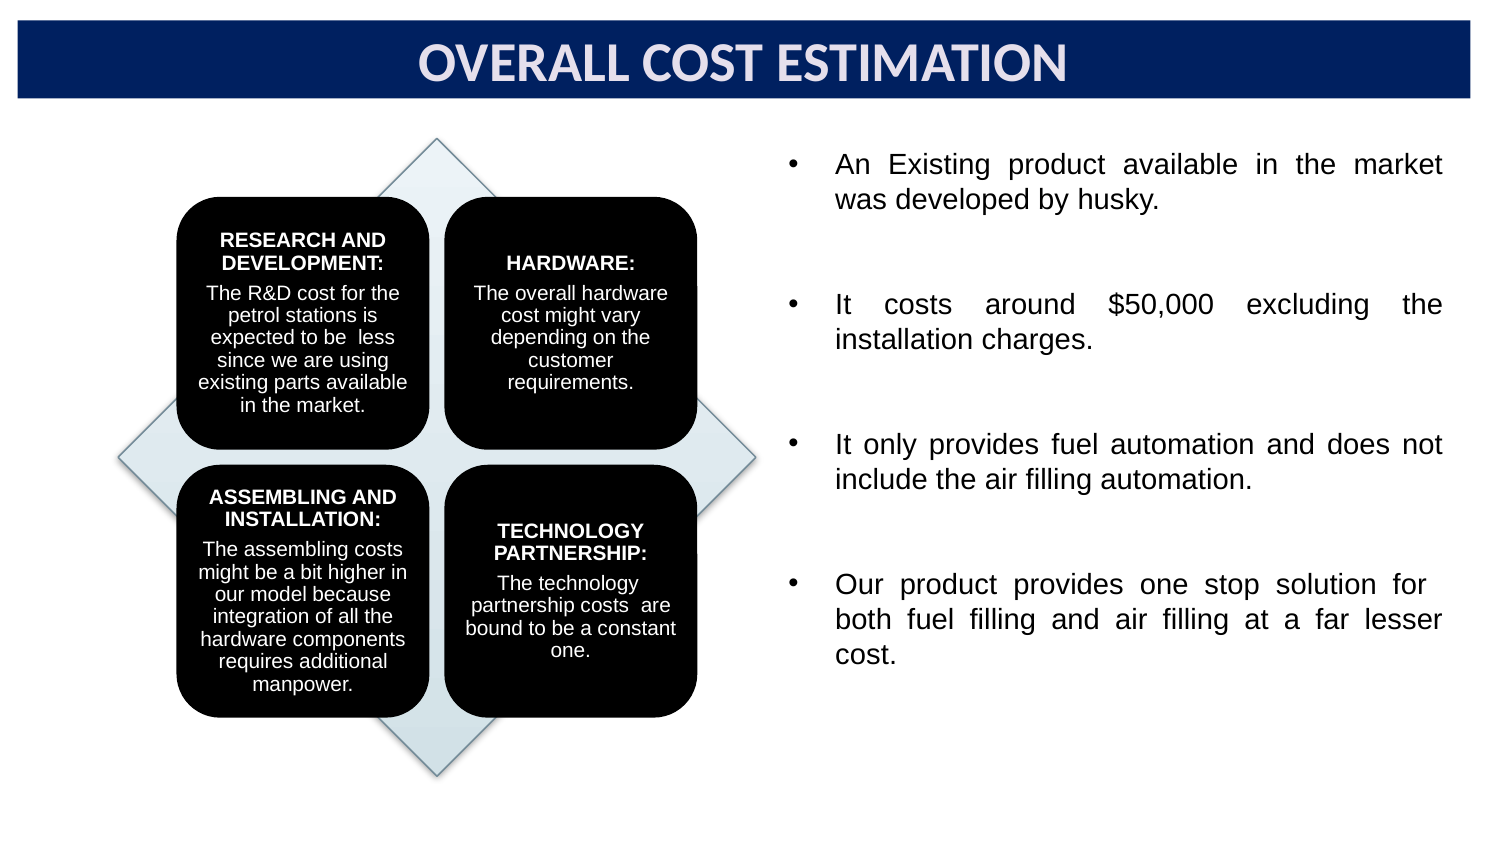

OVERALL COST ESTIMATION
RESEARCH AND DEVELOPMENT:
The R&D cost for the petrol stations is expected to be  less since we are using existing parts available in the market.
HARDWARE:
The overall hardware cost might vary depending on the customer requirements.
ASSEMBLING AND INSTALLATION:
The assembling costs might be a bit higher in our model because integration of all the hardware components requires additional manpower.
TECHNOLOGY PARTNERSHIP:
The technology  partnership costs  are bound to be a constant one.
An Existing product available in the market was developed by husky.

It costs around $50,000 excluding the installation charges.

It only provides fuel automation and does not include the air filling automation.

Our product provides one stop solution for  both fuel filling and air filling at a far lesser cost.